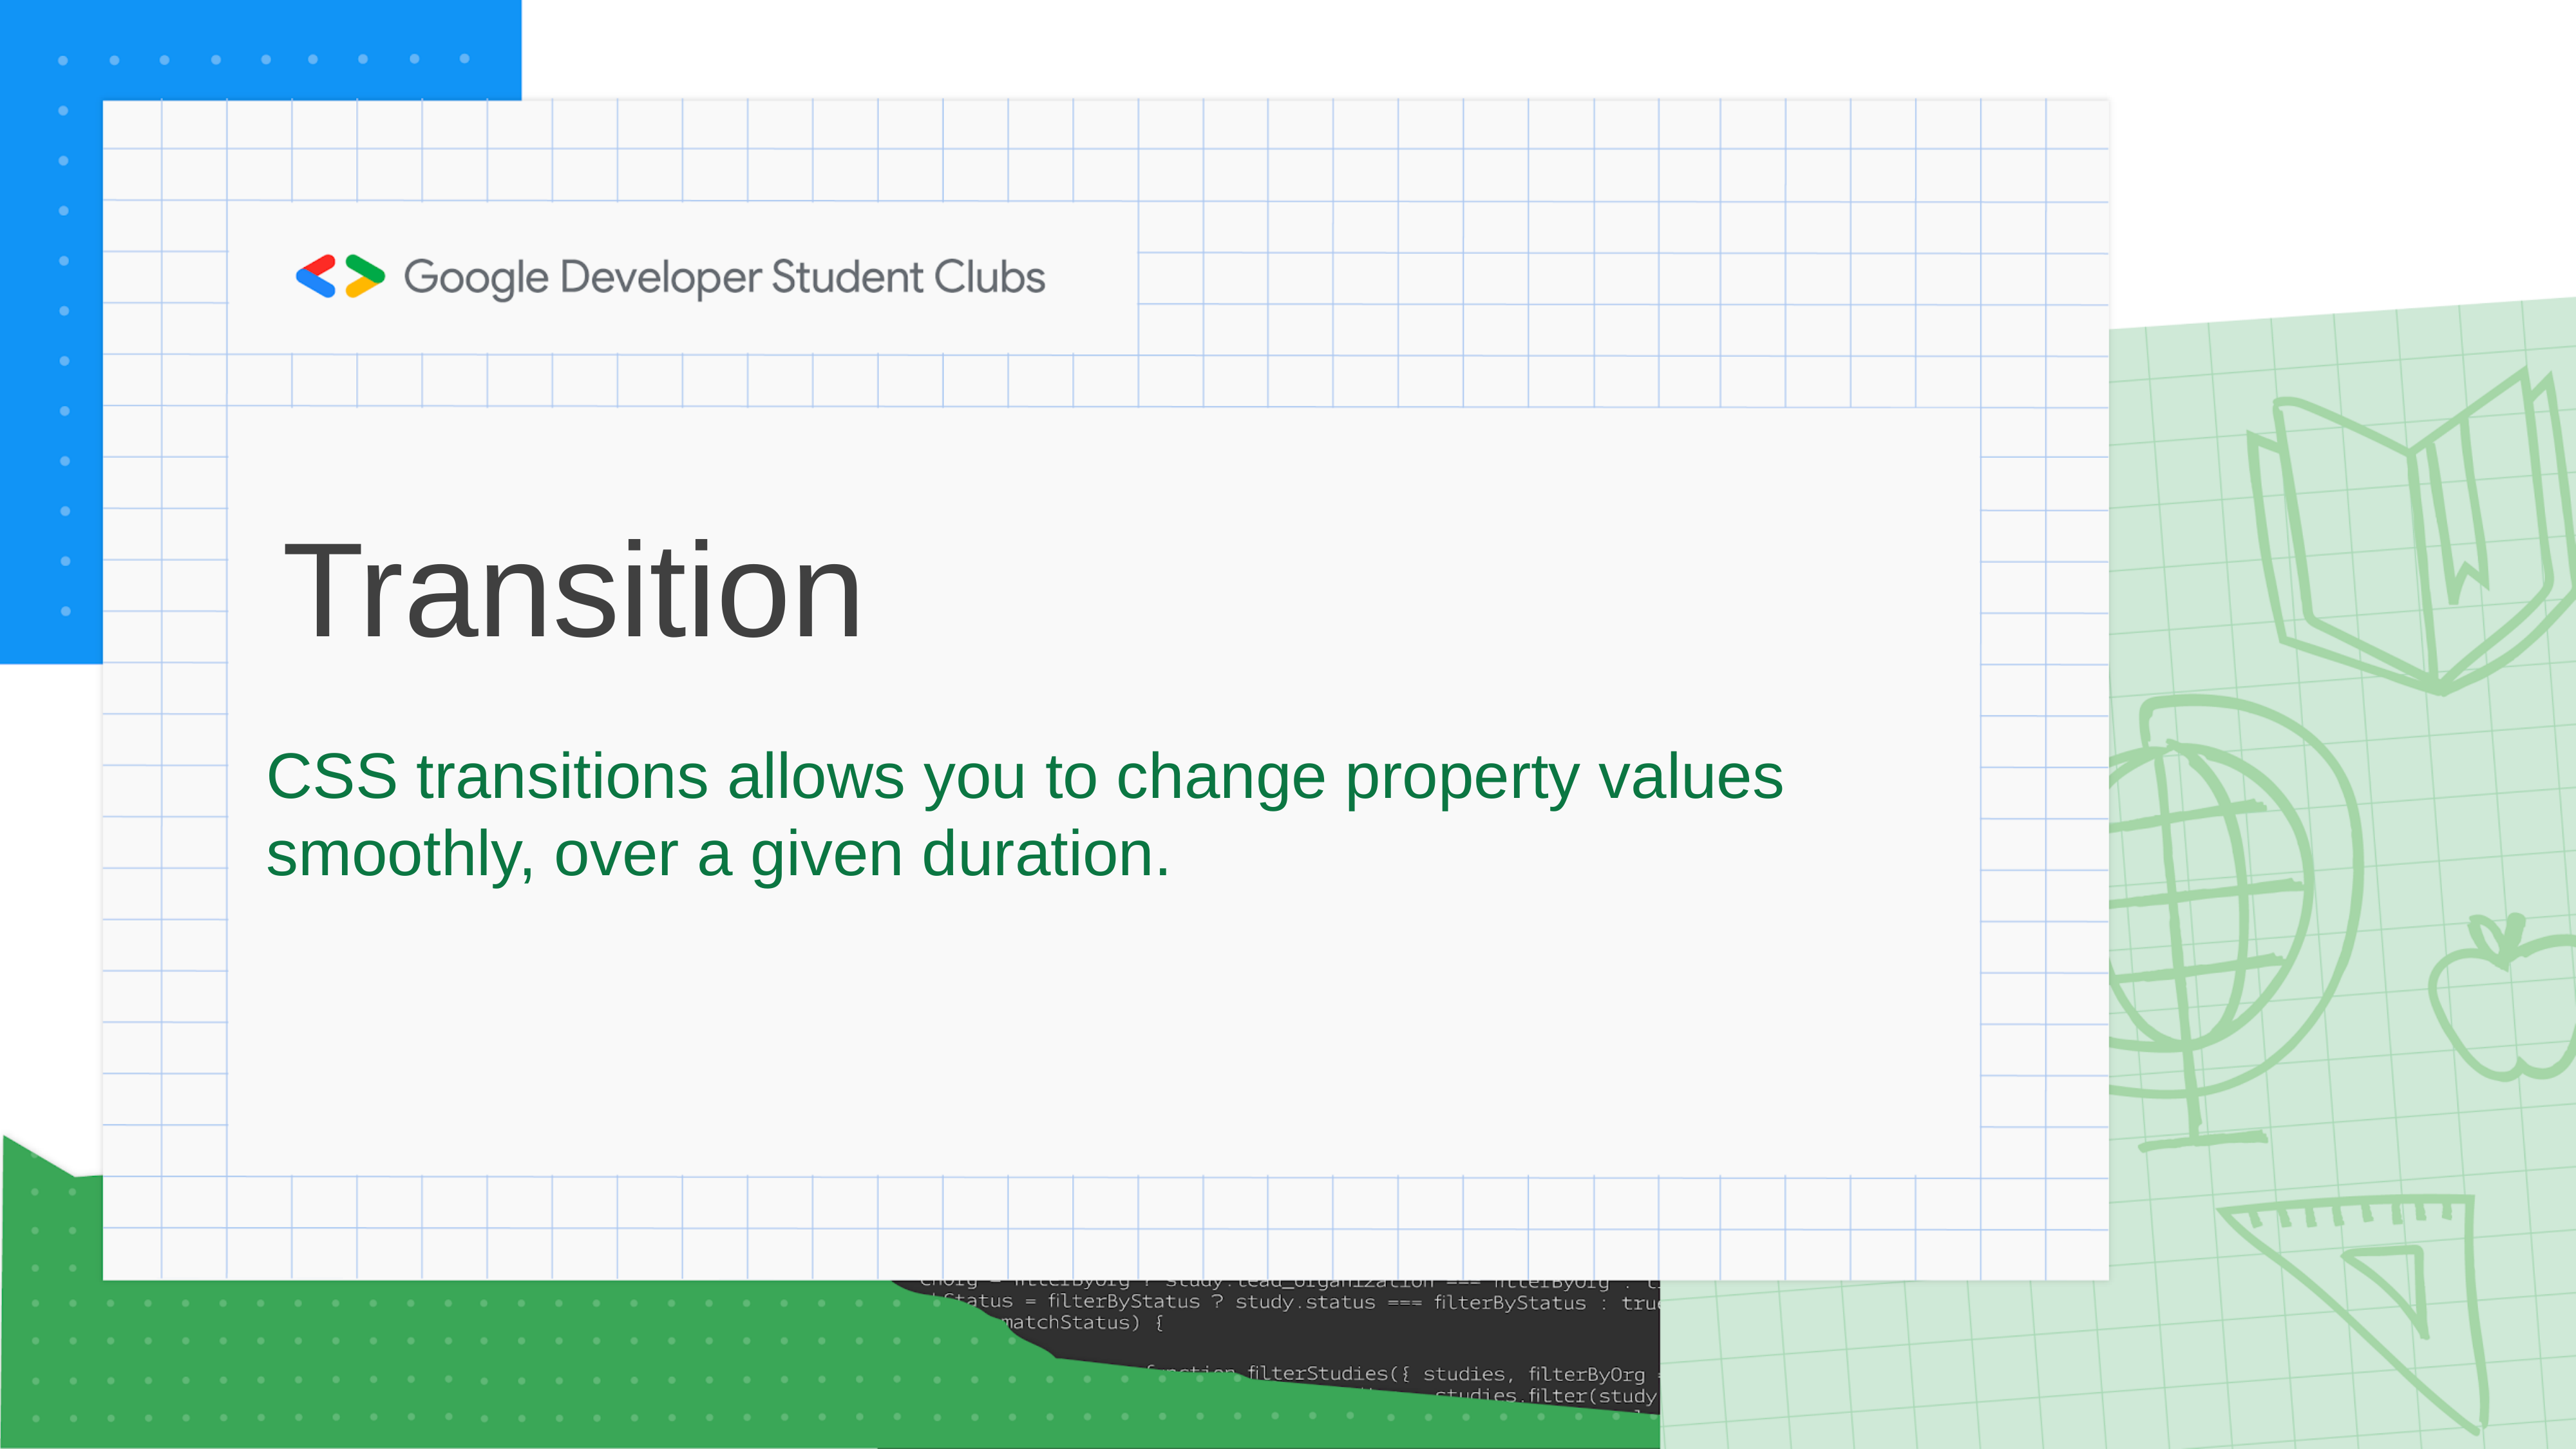

# Transition
CSS transitions allows you to change property values smoothly, over a given duration.